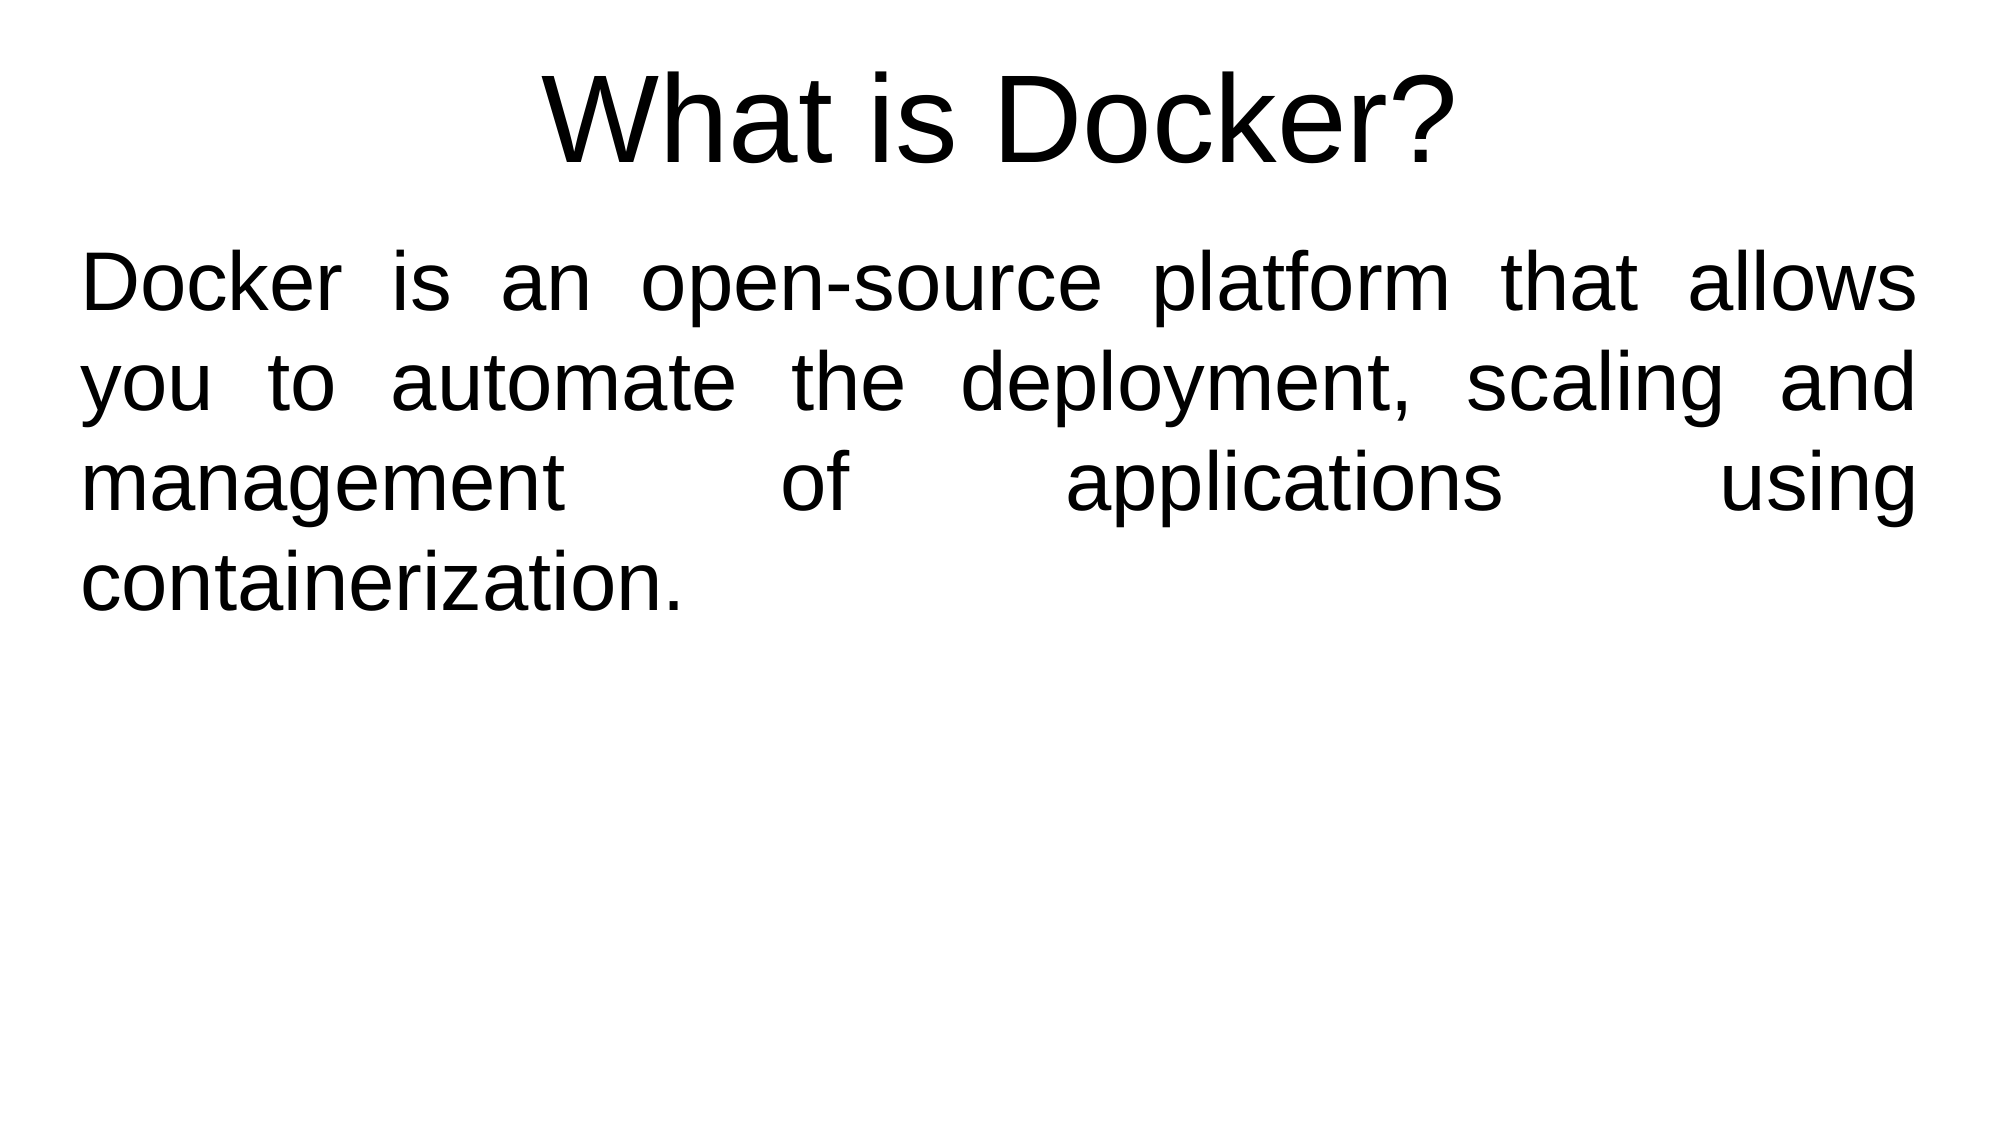

What is Docker?
Docker is an open-source platform that allows you to automate the deployment, scaling and management of applications using containerization.